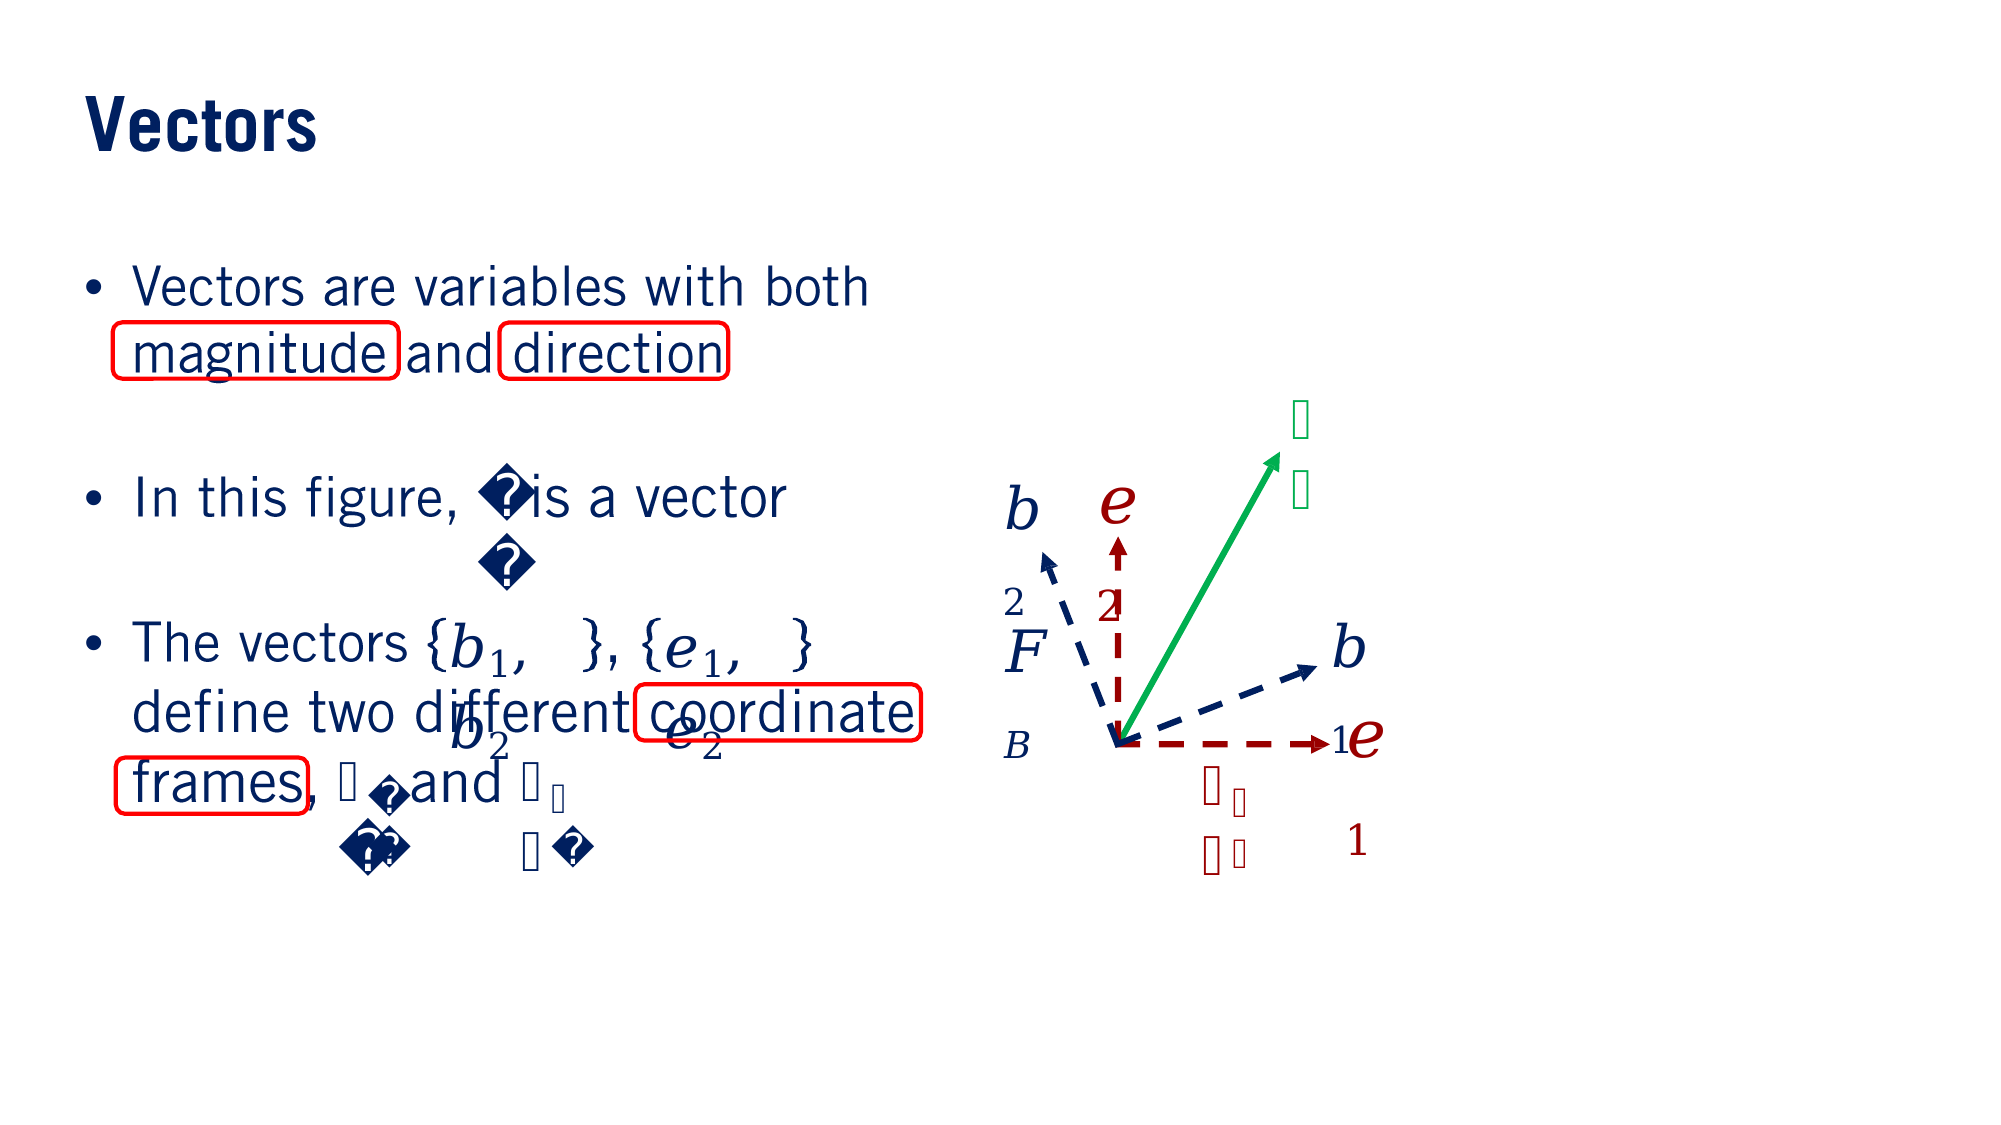

•

𝑣
# 𝑒2
𝑣
•

𝑏2

𝑏1, 𝑏2
𝑒1, 𝑒2
•

𝑏1

𝐹𝐵

𝑒1

𝐹
𝐹
𝐹

𝐵
𝐸
𝐸